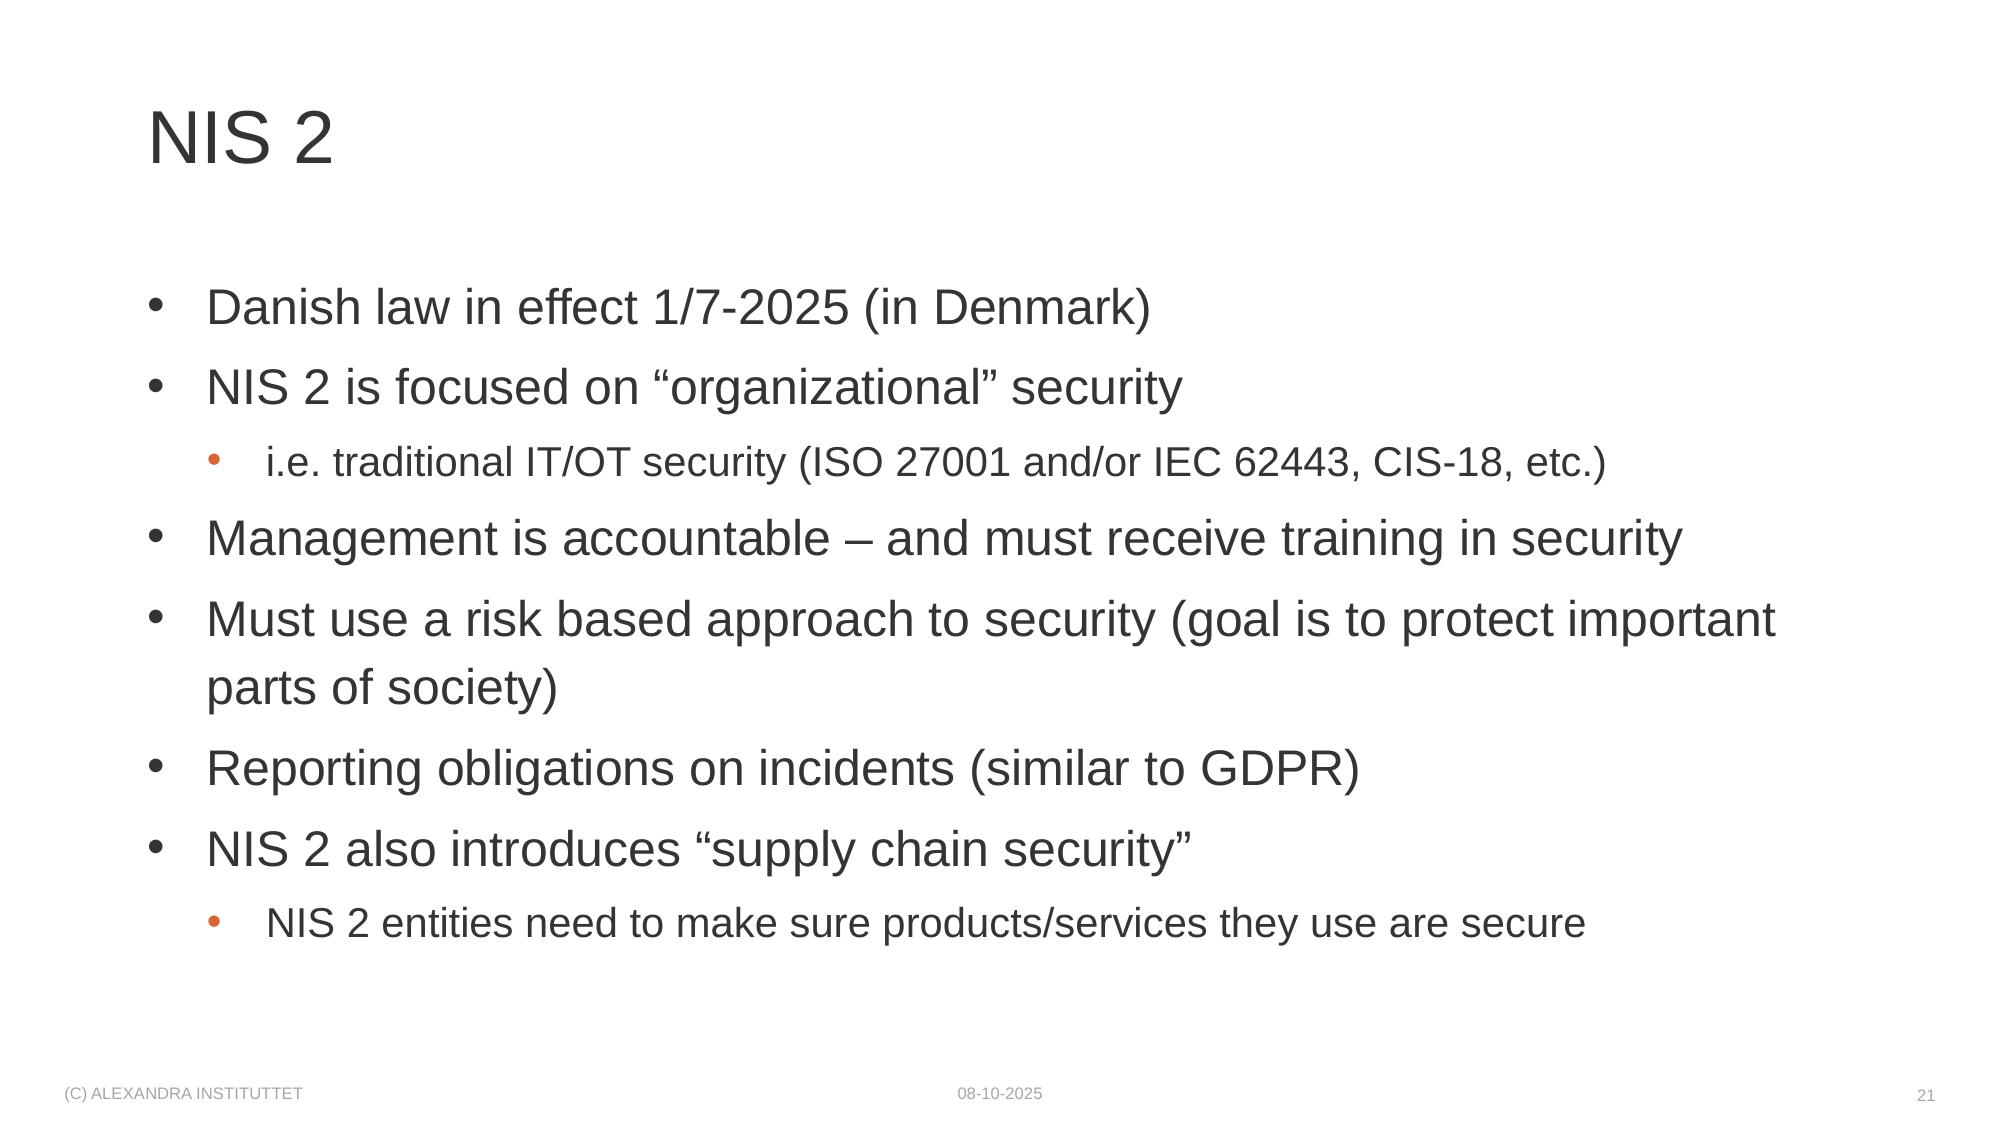

# NIS 2
Danish law in effect 1/7-2025 (in Denmark)
NIS 2 is focused on “organizational” security
i.e. traditional IT/OT security (ISO 27001 and/or IEC 62443, CIS-18, etc.)
Management is accountable – and must receive training in security
Must use a risk based approach to security (goal is to protect important parts of society)
Reporting obligations on incidents (similar to GDPR)
NIS 2 also introduces “supply chain security”
NIS 2 entities need to make sure products/services they use are secure

(c) Alexandra Instituttet
08-10-2025
21